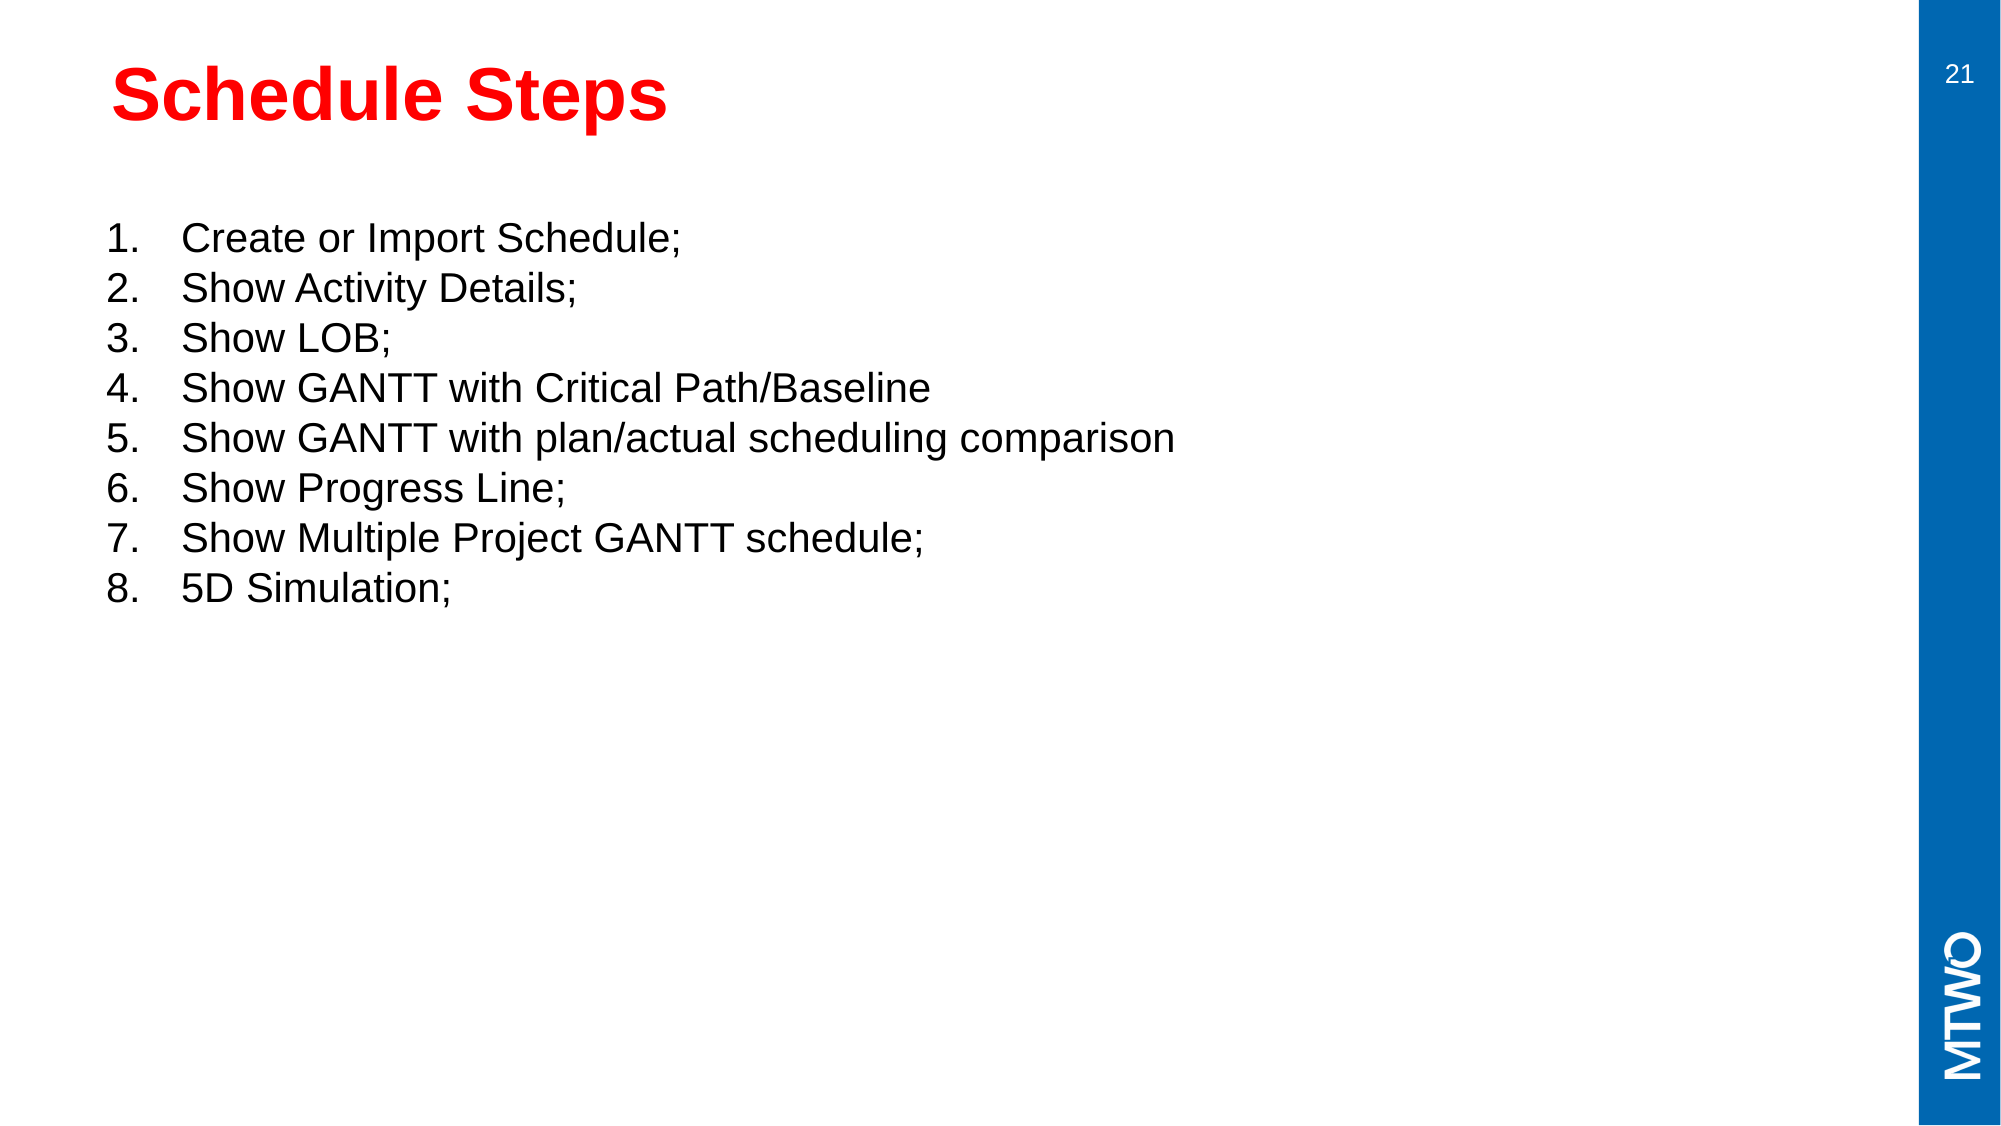

# Schedule Steps
21
Create or Import Schedule;
Show Activity Details;
Show LOB;
Show GANTT with Critical Path/Baseline
Show GANTT with plan/actual scheduling comparison
Show Progress Line;
Show Multiple Project GANTT schedule;
5D Simulation;